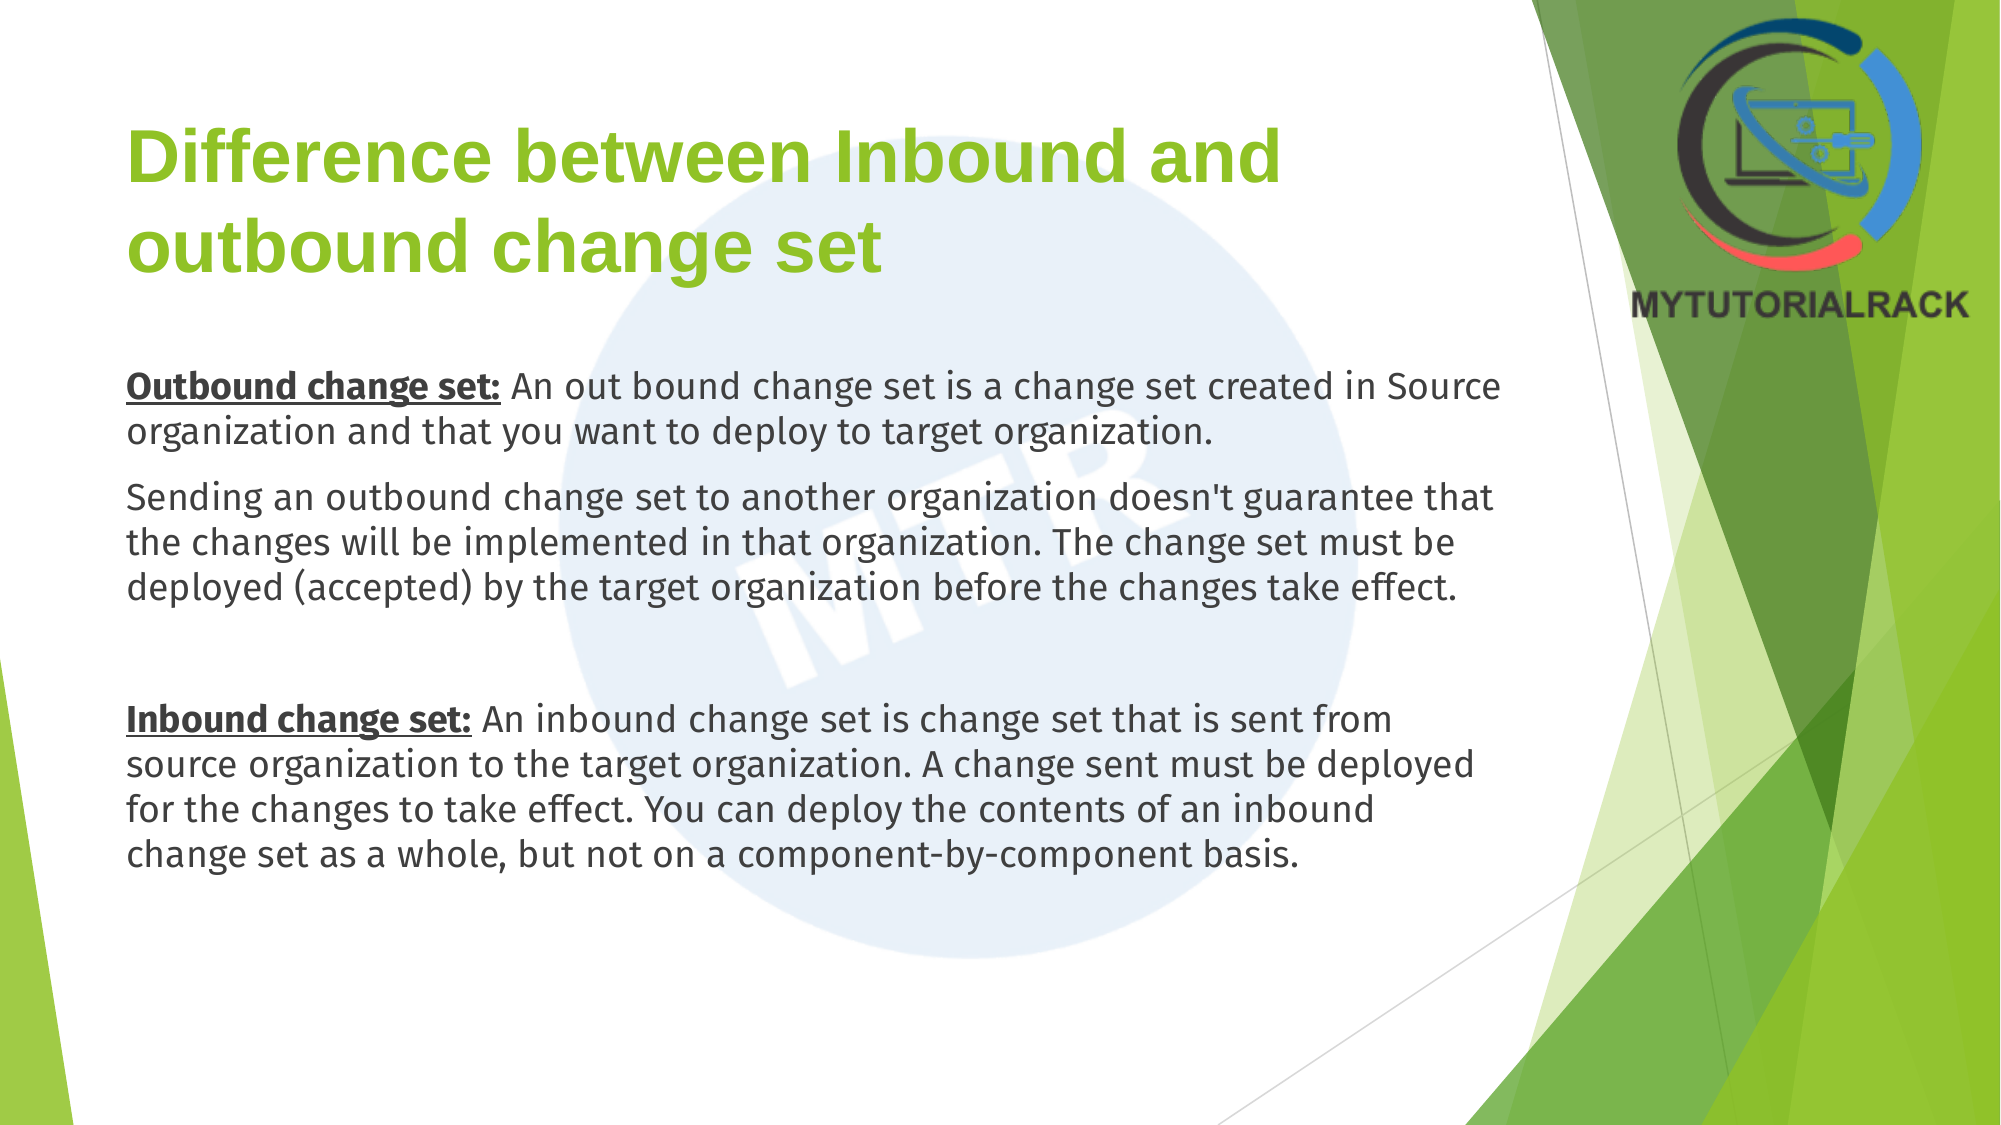

# Difference between Inbound and outbound change set
Outbound change set: An out bound change set is a change set created in Source organization and that you want to deploy to target organization.
Sending an outbound change set to another organization doesn't guarantee that the changes will be implemented in that organization. The change set must be deployed (accepted) by the target organization before the changes take effect.

Inbound change set: An inbound change set is change set that is sent from source organization to the target organization. A change sent must be deployed for the changes to take effect. You can deploy the contents of an inbound change set as a whole, but not on a component-by-component basis.